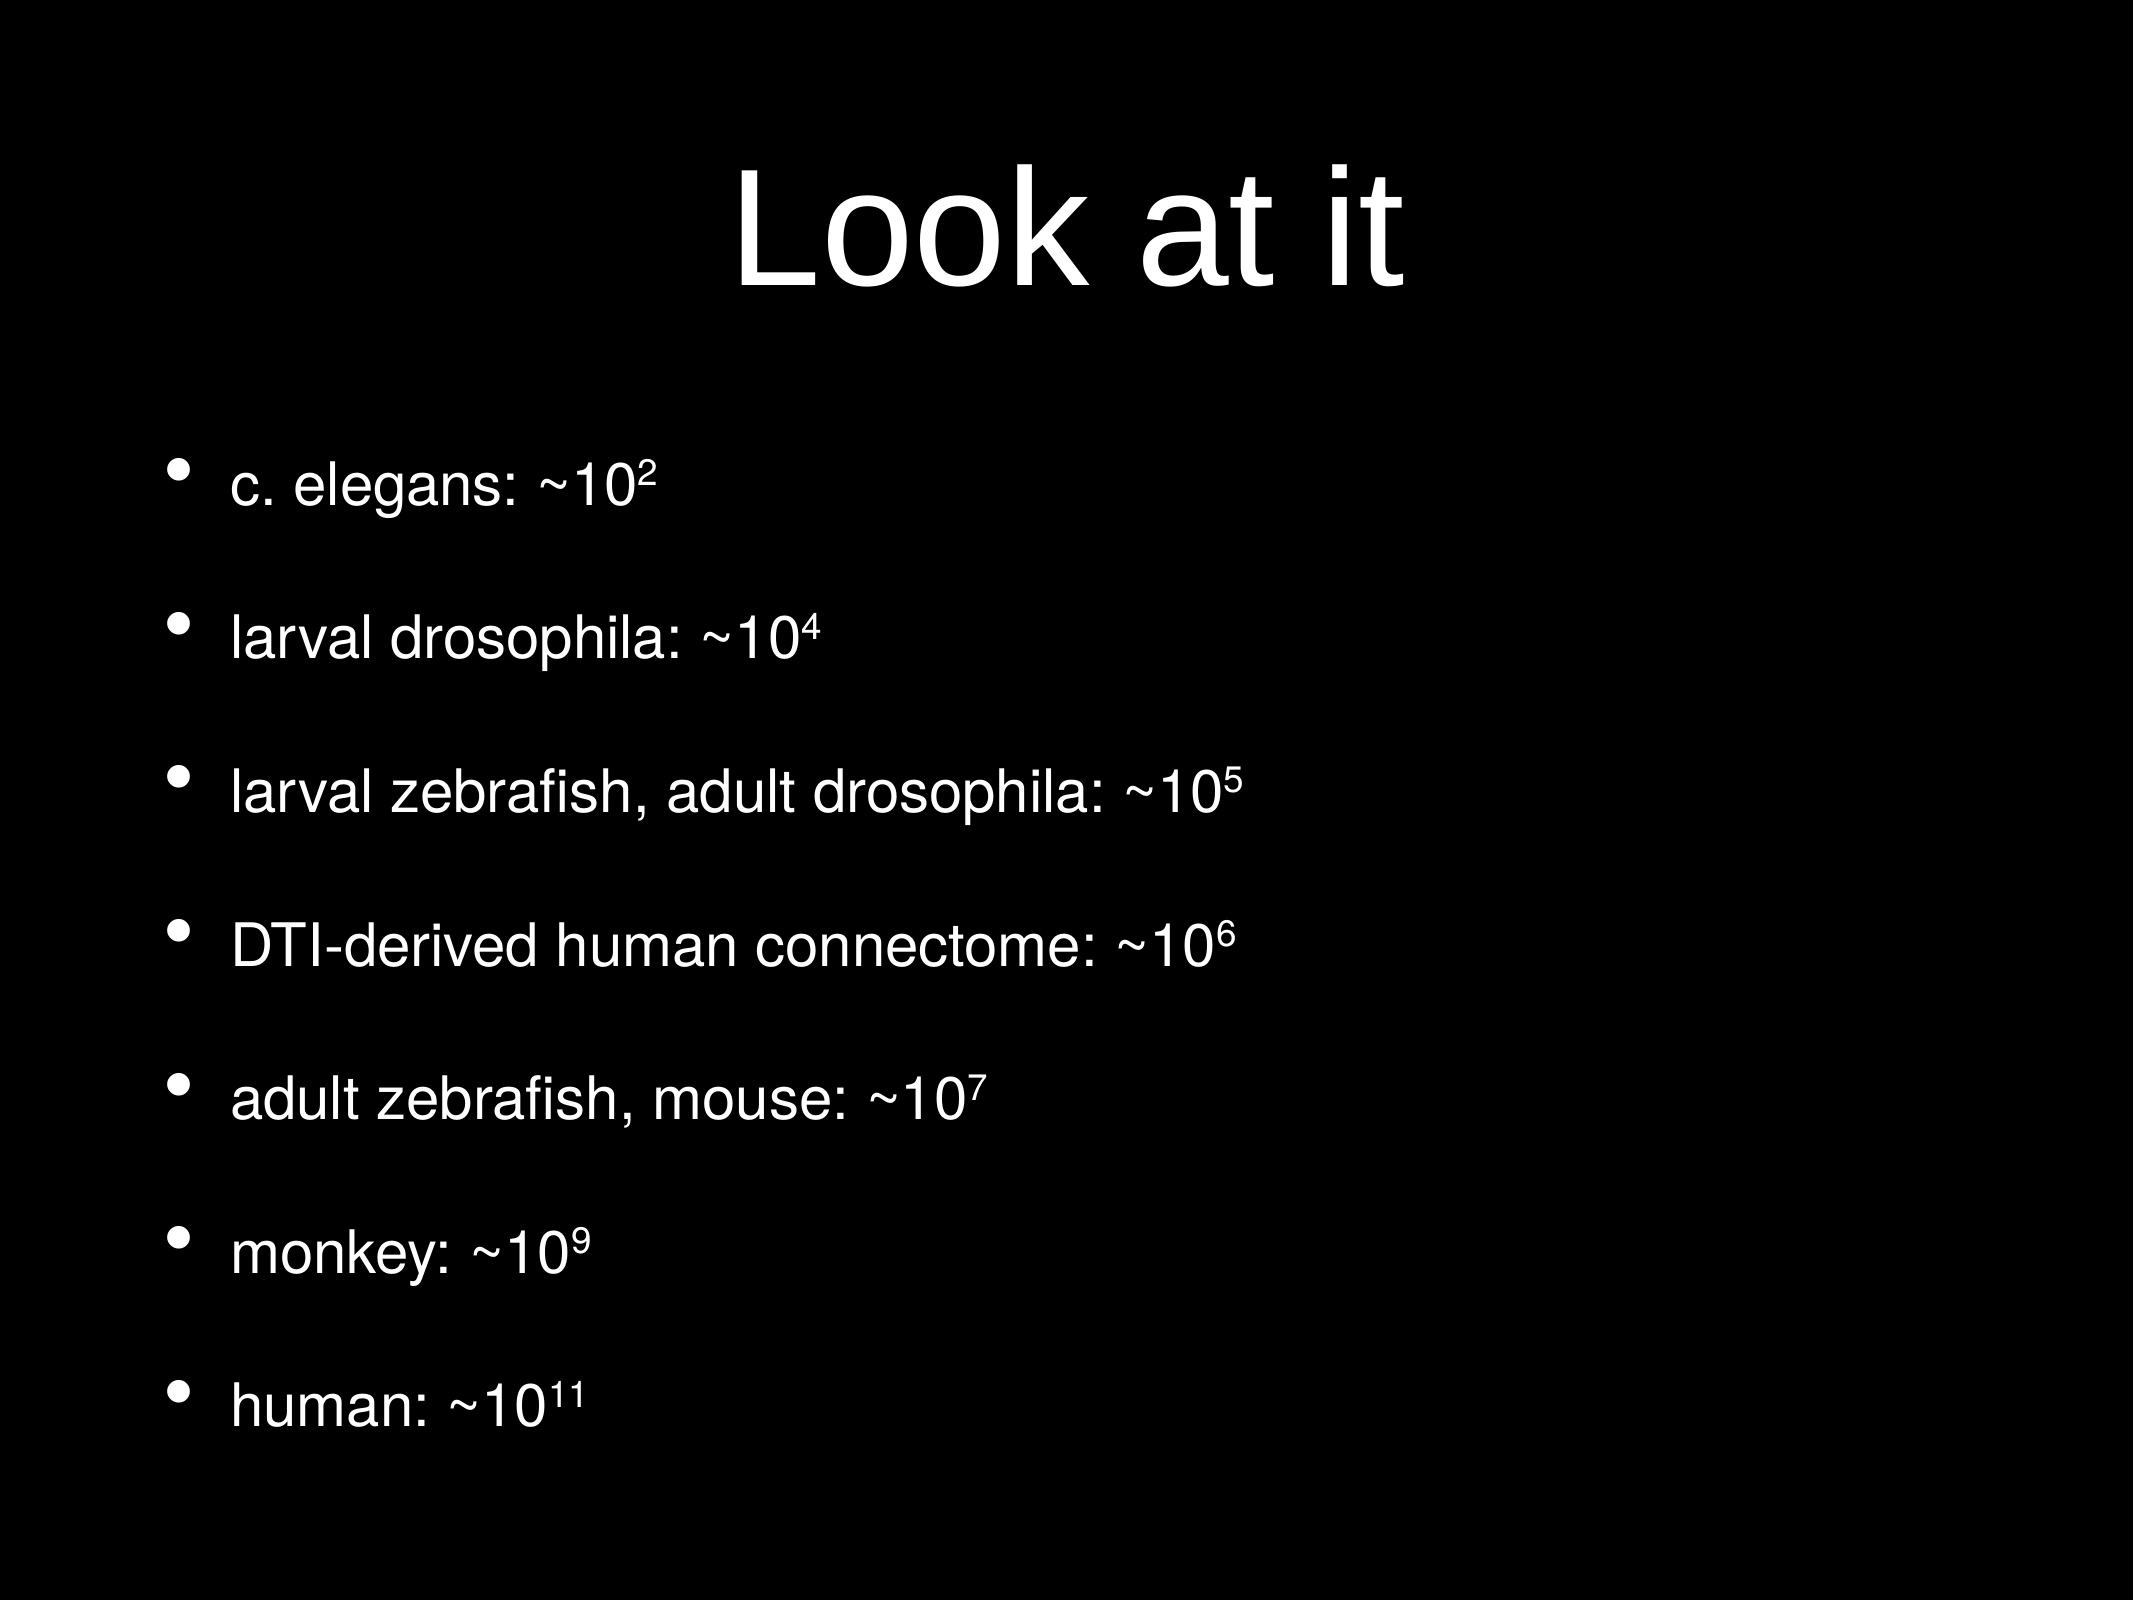

# Look at it
c. elegans: ~102
larval drosophila: ~104
larval zebrafish, adult drosophila: ~105
DTI-derived human connectome: ~106
adult zebrafish, mouse: ~107
monkey: ~109
human: ~1011